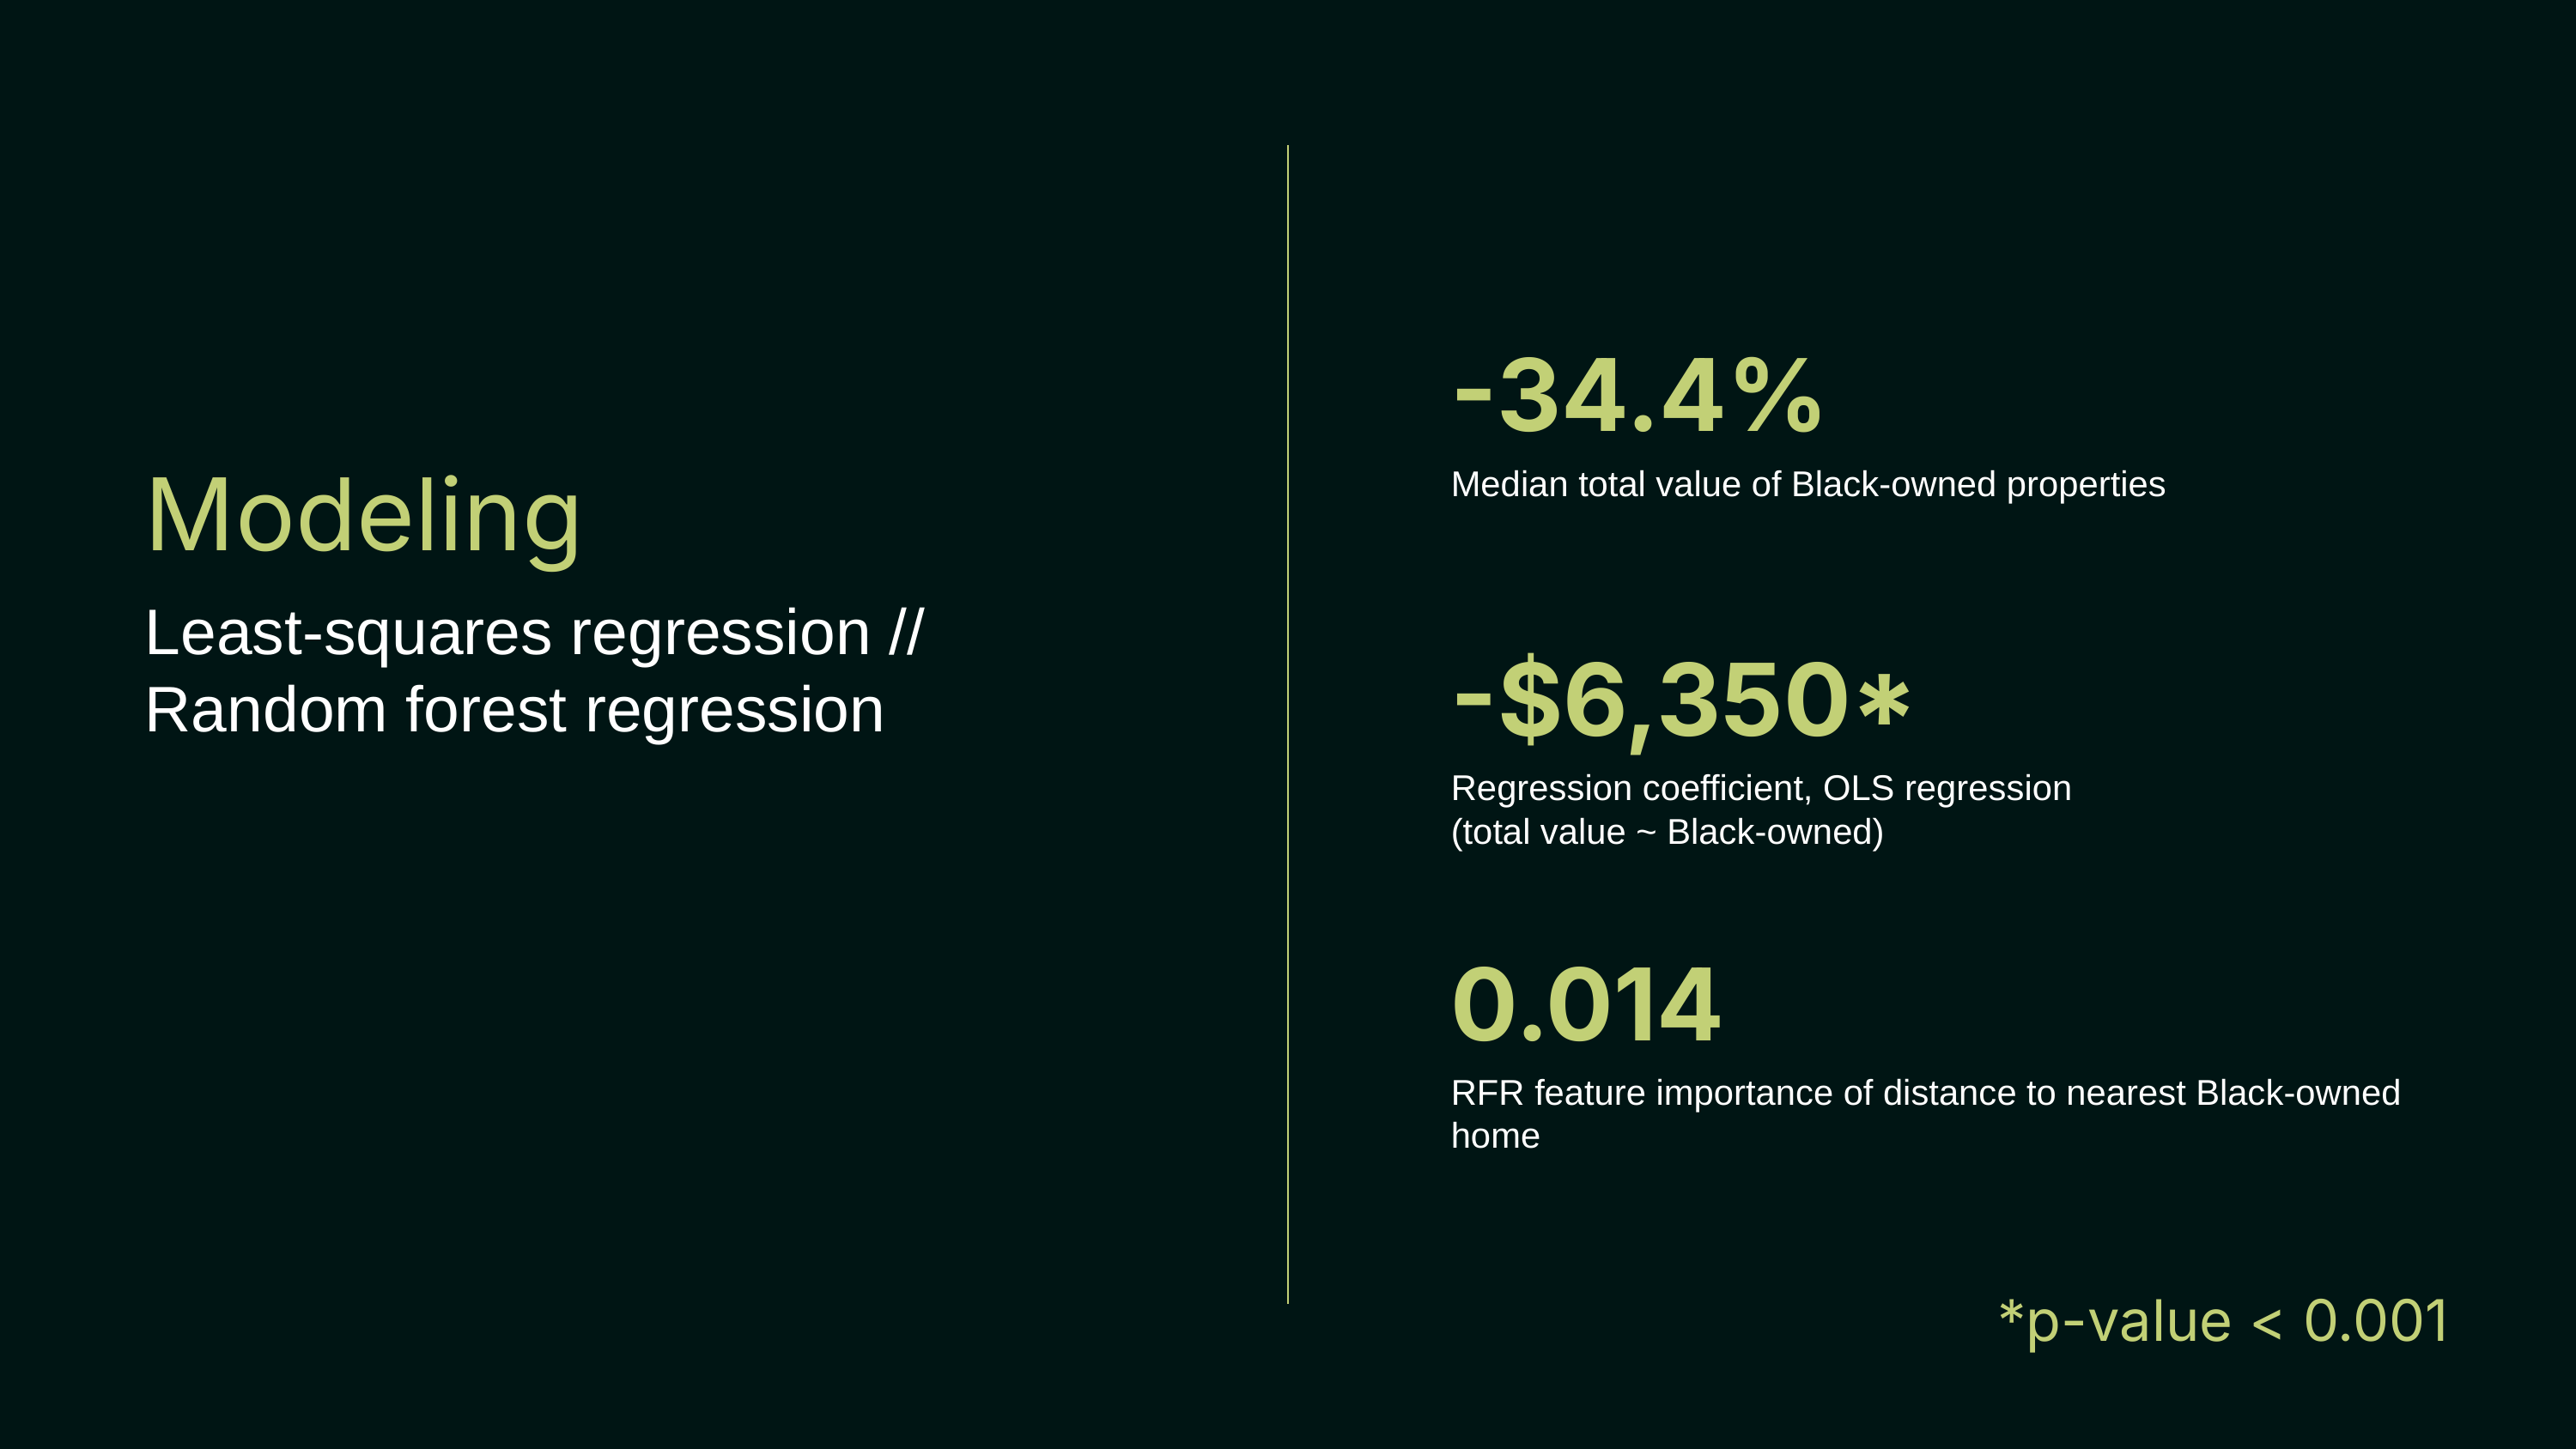

-34.4%
Median total value of Black-owned properties
Modeling
Least-squares regression // Random forest regression
-$6,350*
Regression coefficient, OLS regression
(total value ~ Black-owned)
0.014
RFR feature importance of distance to nearest Black-owned home
*p-value < 0.001